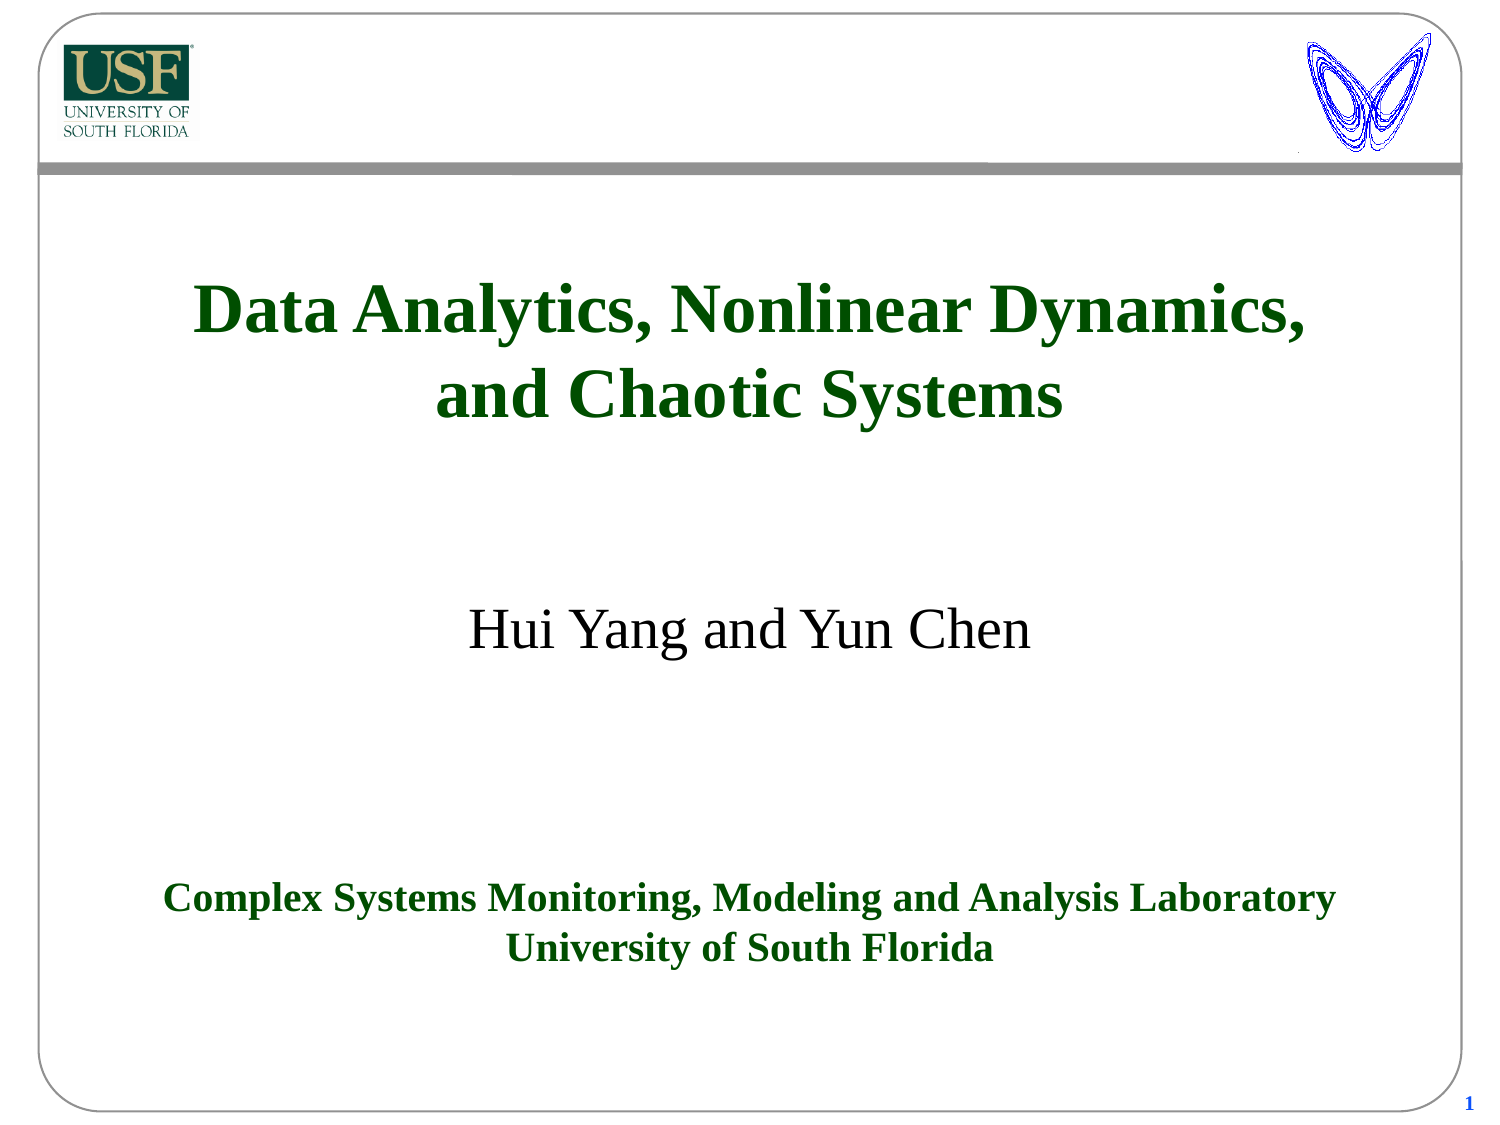

Data Analytics, Nonlinear Dynamics, and Chaotic Systems

Hui Yang and Yun Chen

Complex Systems Monitoring, Modeling and Analysis Laboratory
University of South Florida